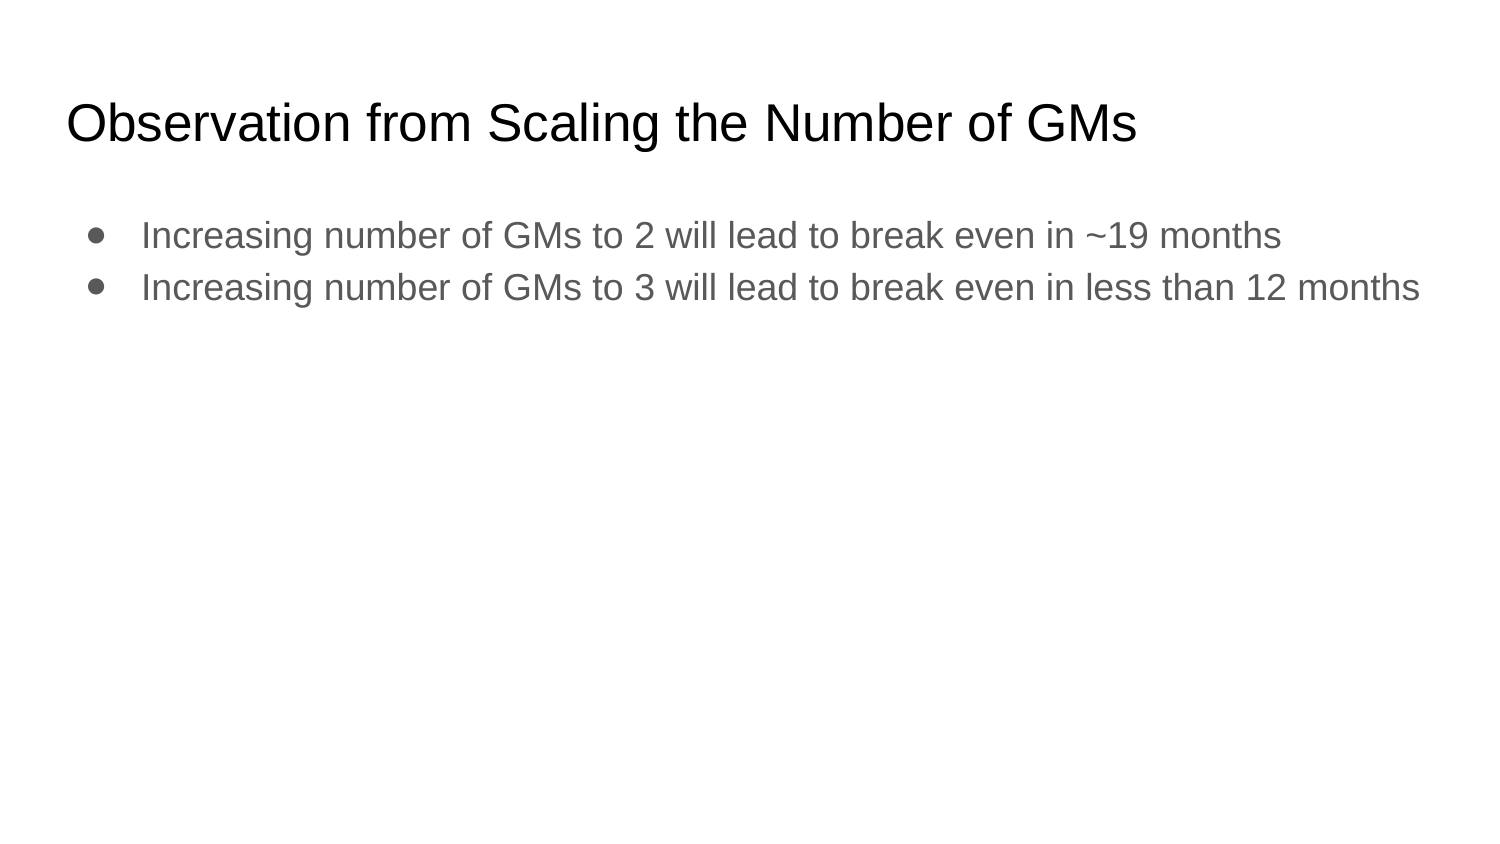

# Observation from Scaling the Number of GMs
Increasing number of GMs to 2 will lead to break even in ~19 months
Increasing number of GMs to 3 will lead to break even in less than 12 months